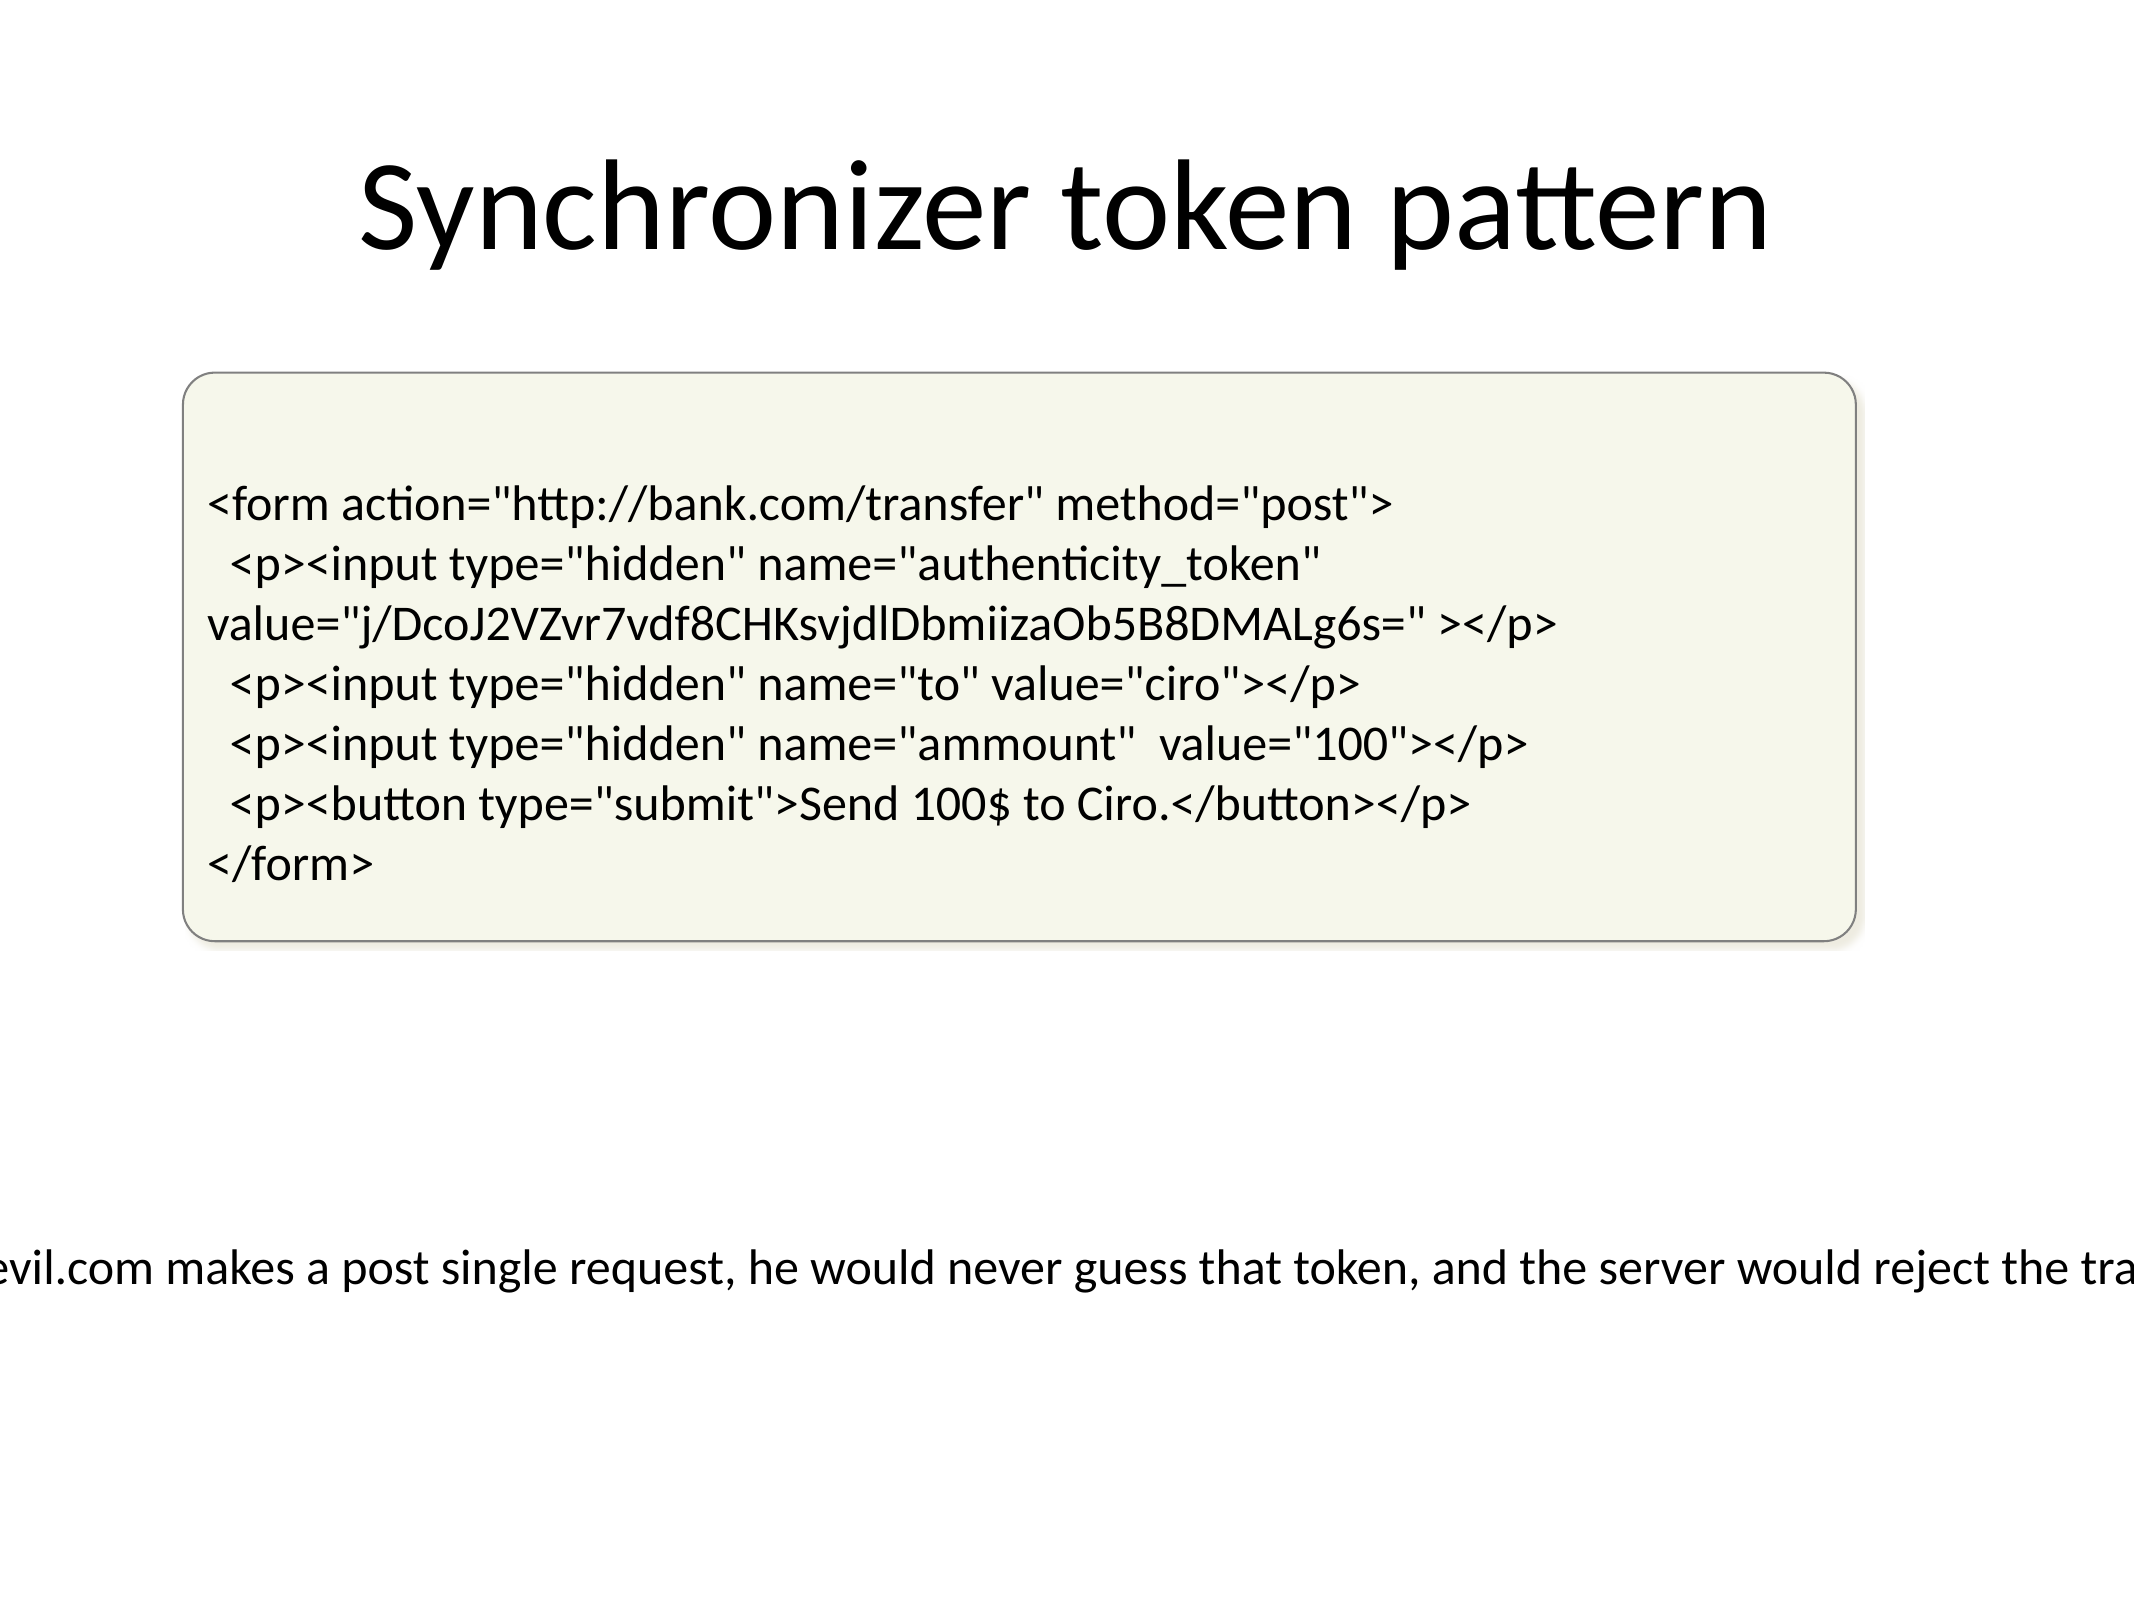

# Synchronizer token pattern

<form action="http://bank.com/transfer" method="post">
  <p><input type="hidden" name="authenticity_token" value="j/DcoJ2VZvr7vdf8CHKsvjdlDbmiizaOb5B8DMALg6s=" ></p>
  <p><input type="hidden" name="to" value="ciro"></p>
  <p><input type="hidden" name="ammount"  value="100"></p>
  <p><button type="submit">Send 100$ to Ciro.</button></p>
</form>
So if evil.com makes a post single request, he would never guess that token, and the server would reject the transaction.